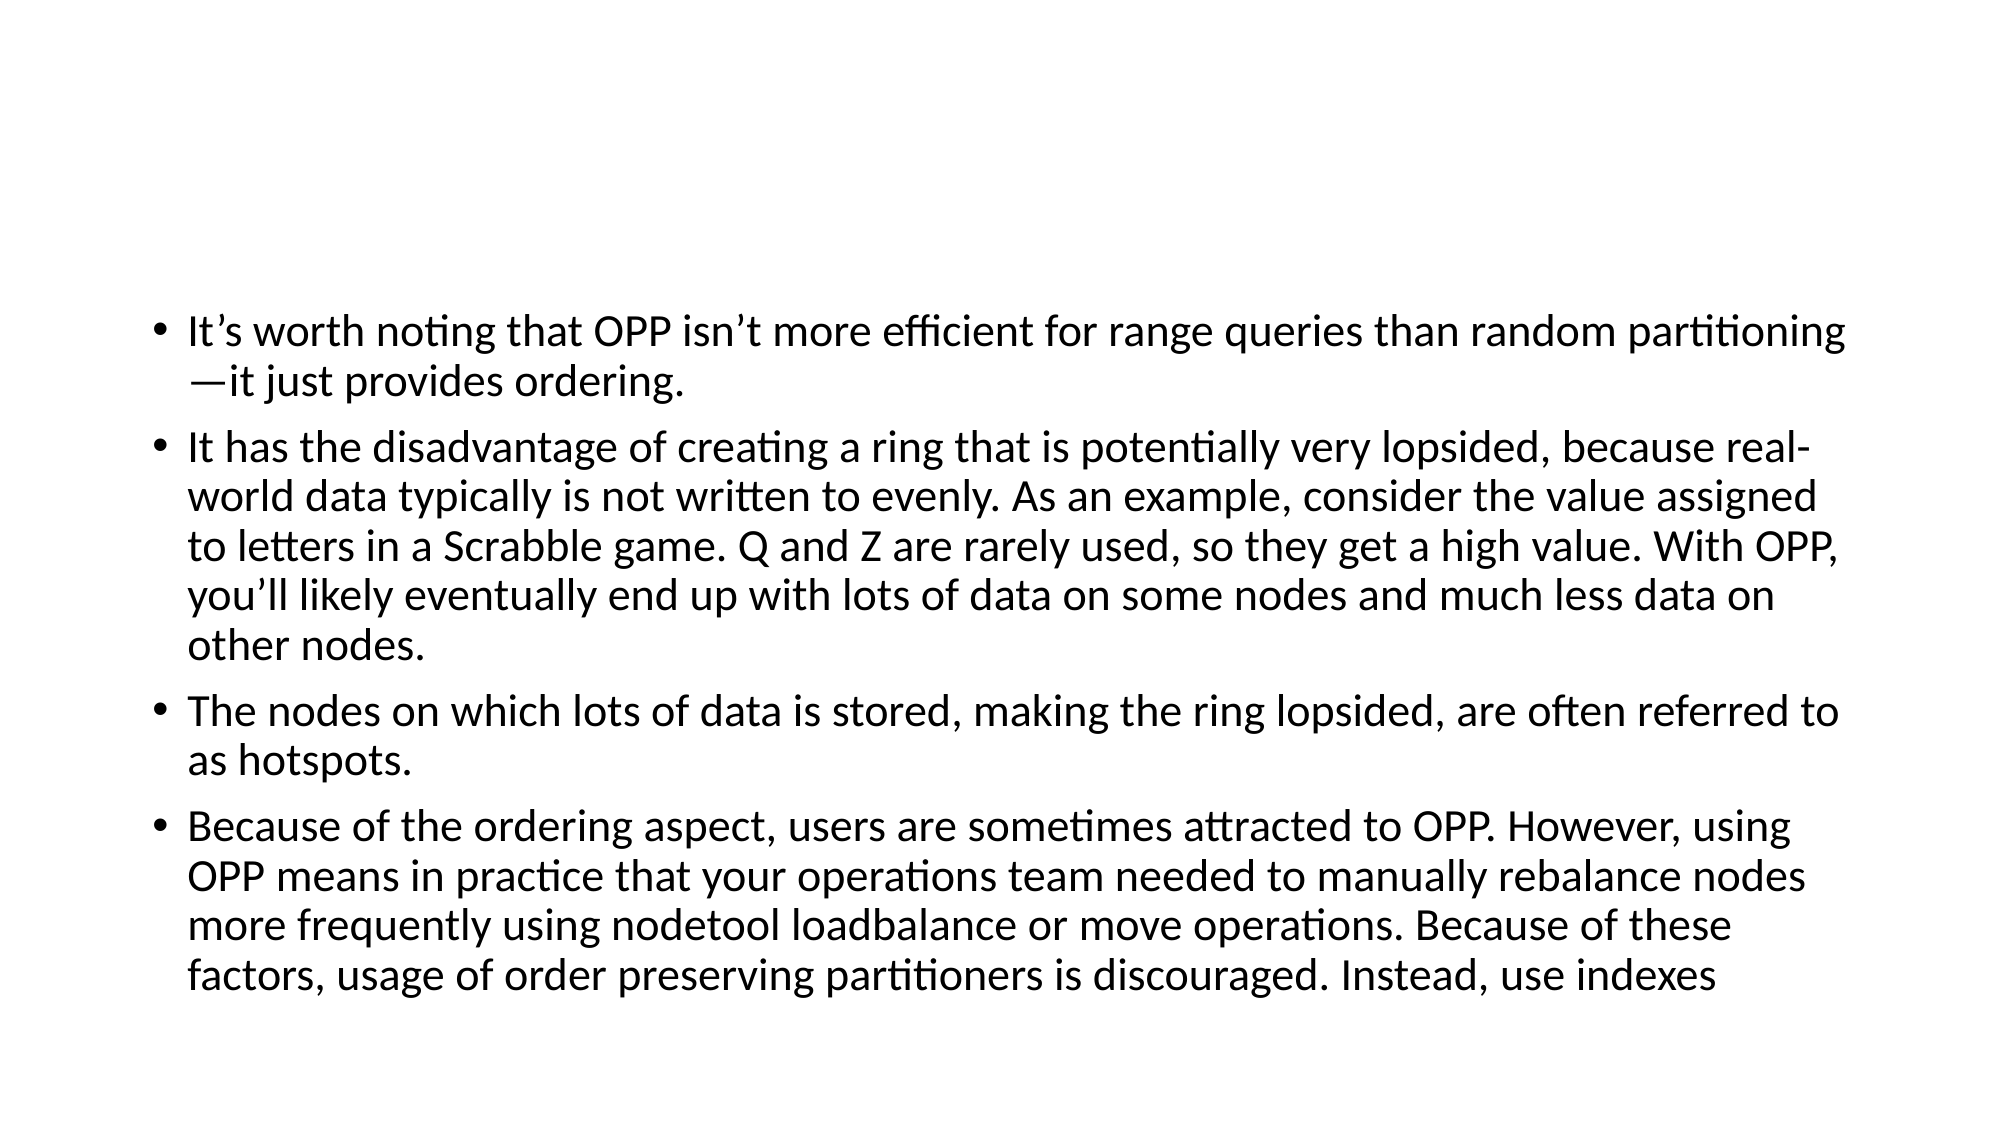

#
It’s worth noting that OPP isn’t more efficient for range queries than random partitioning—it just provides ordering.
It has the disadvantage of creating a ring that is potentially very lopsided, because real-world data typically is not written to evenly. As an example, consider the value assigned to letters in a Scrabble game. Q and Z are rarely used, so they get a high value. With OPP, you’ll likely eventually end up with lots of data on some nodes and much less data on other nodes.
The nodes on which lots of data is stored, making the ring lopsided, are often referred to as hotspots.
Because of the ordering aspect, users are sometimes attracted to OPP. However, using OPP means in practice that your operations team needed to manually rebalance nodes more frequently using nodetool loadbalance or move operations. Because of these factors, usage of order preserving partitioners is discouraged. Instead, use indexes